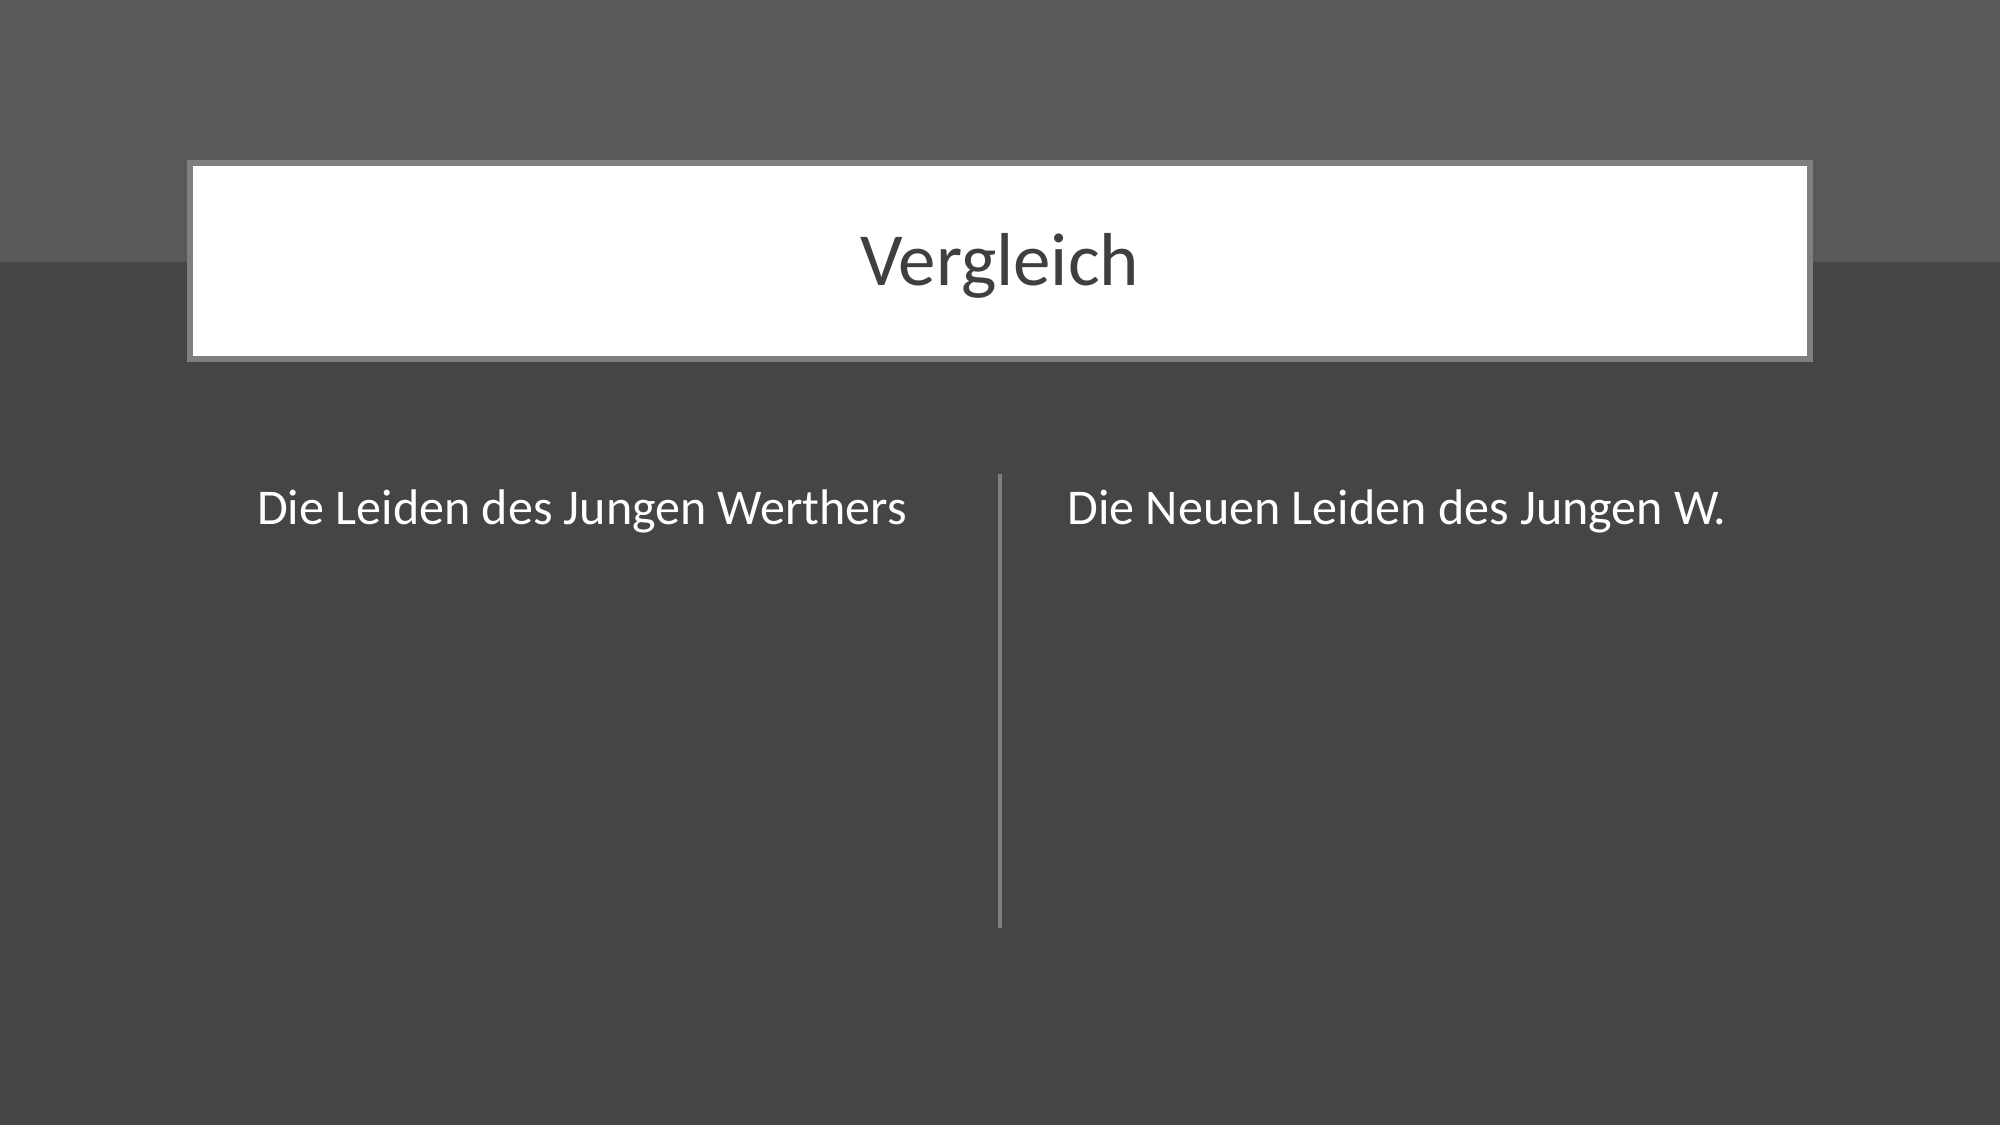

# Vergleich
Die Leiden des Jungen Werthers

Die Neuen Leiden des Jungen W.